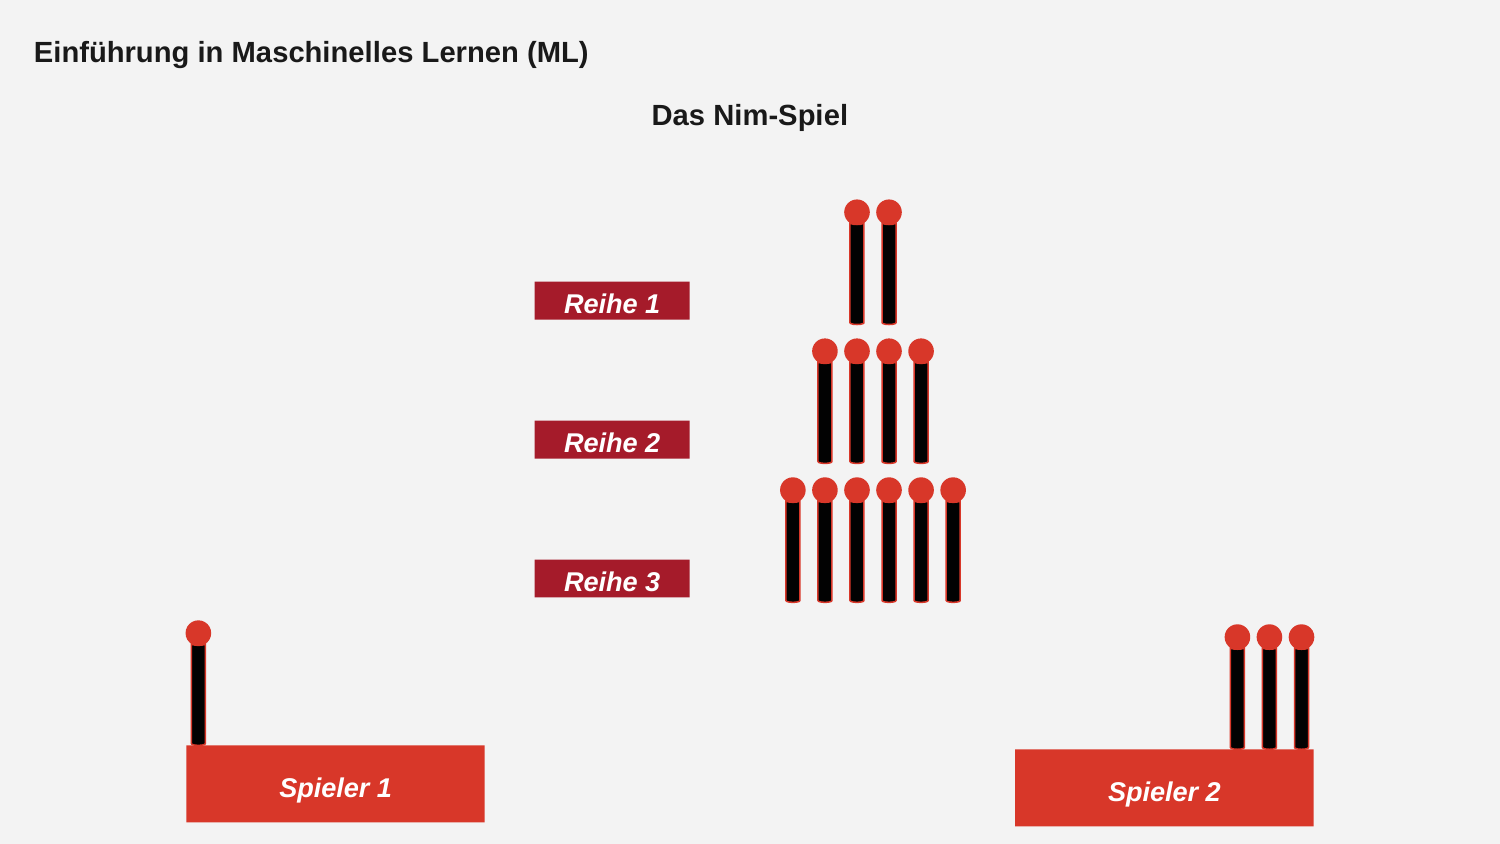

Einführung in Maschinelles Lernen (ML)
Das Nim-Spiel

Reihe 1

Reihe 2

Reihe 3

Spieler 1
Spieler 2